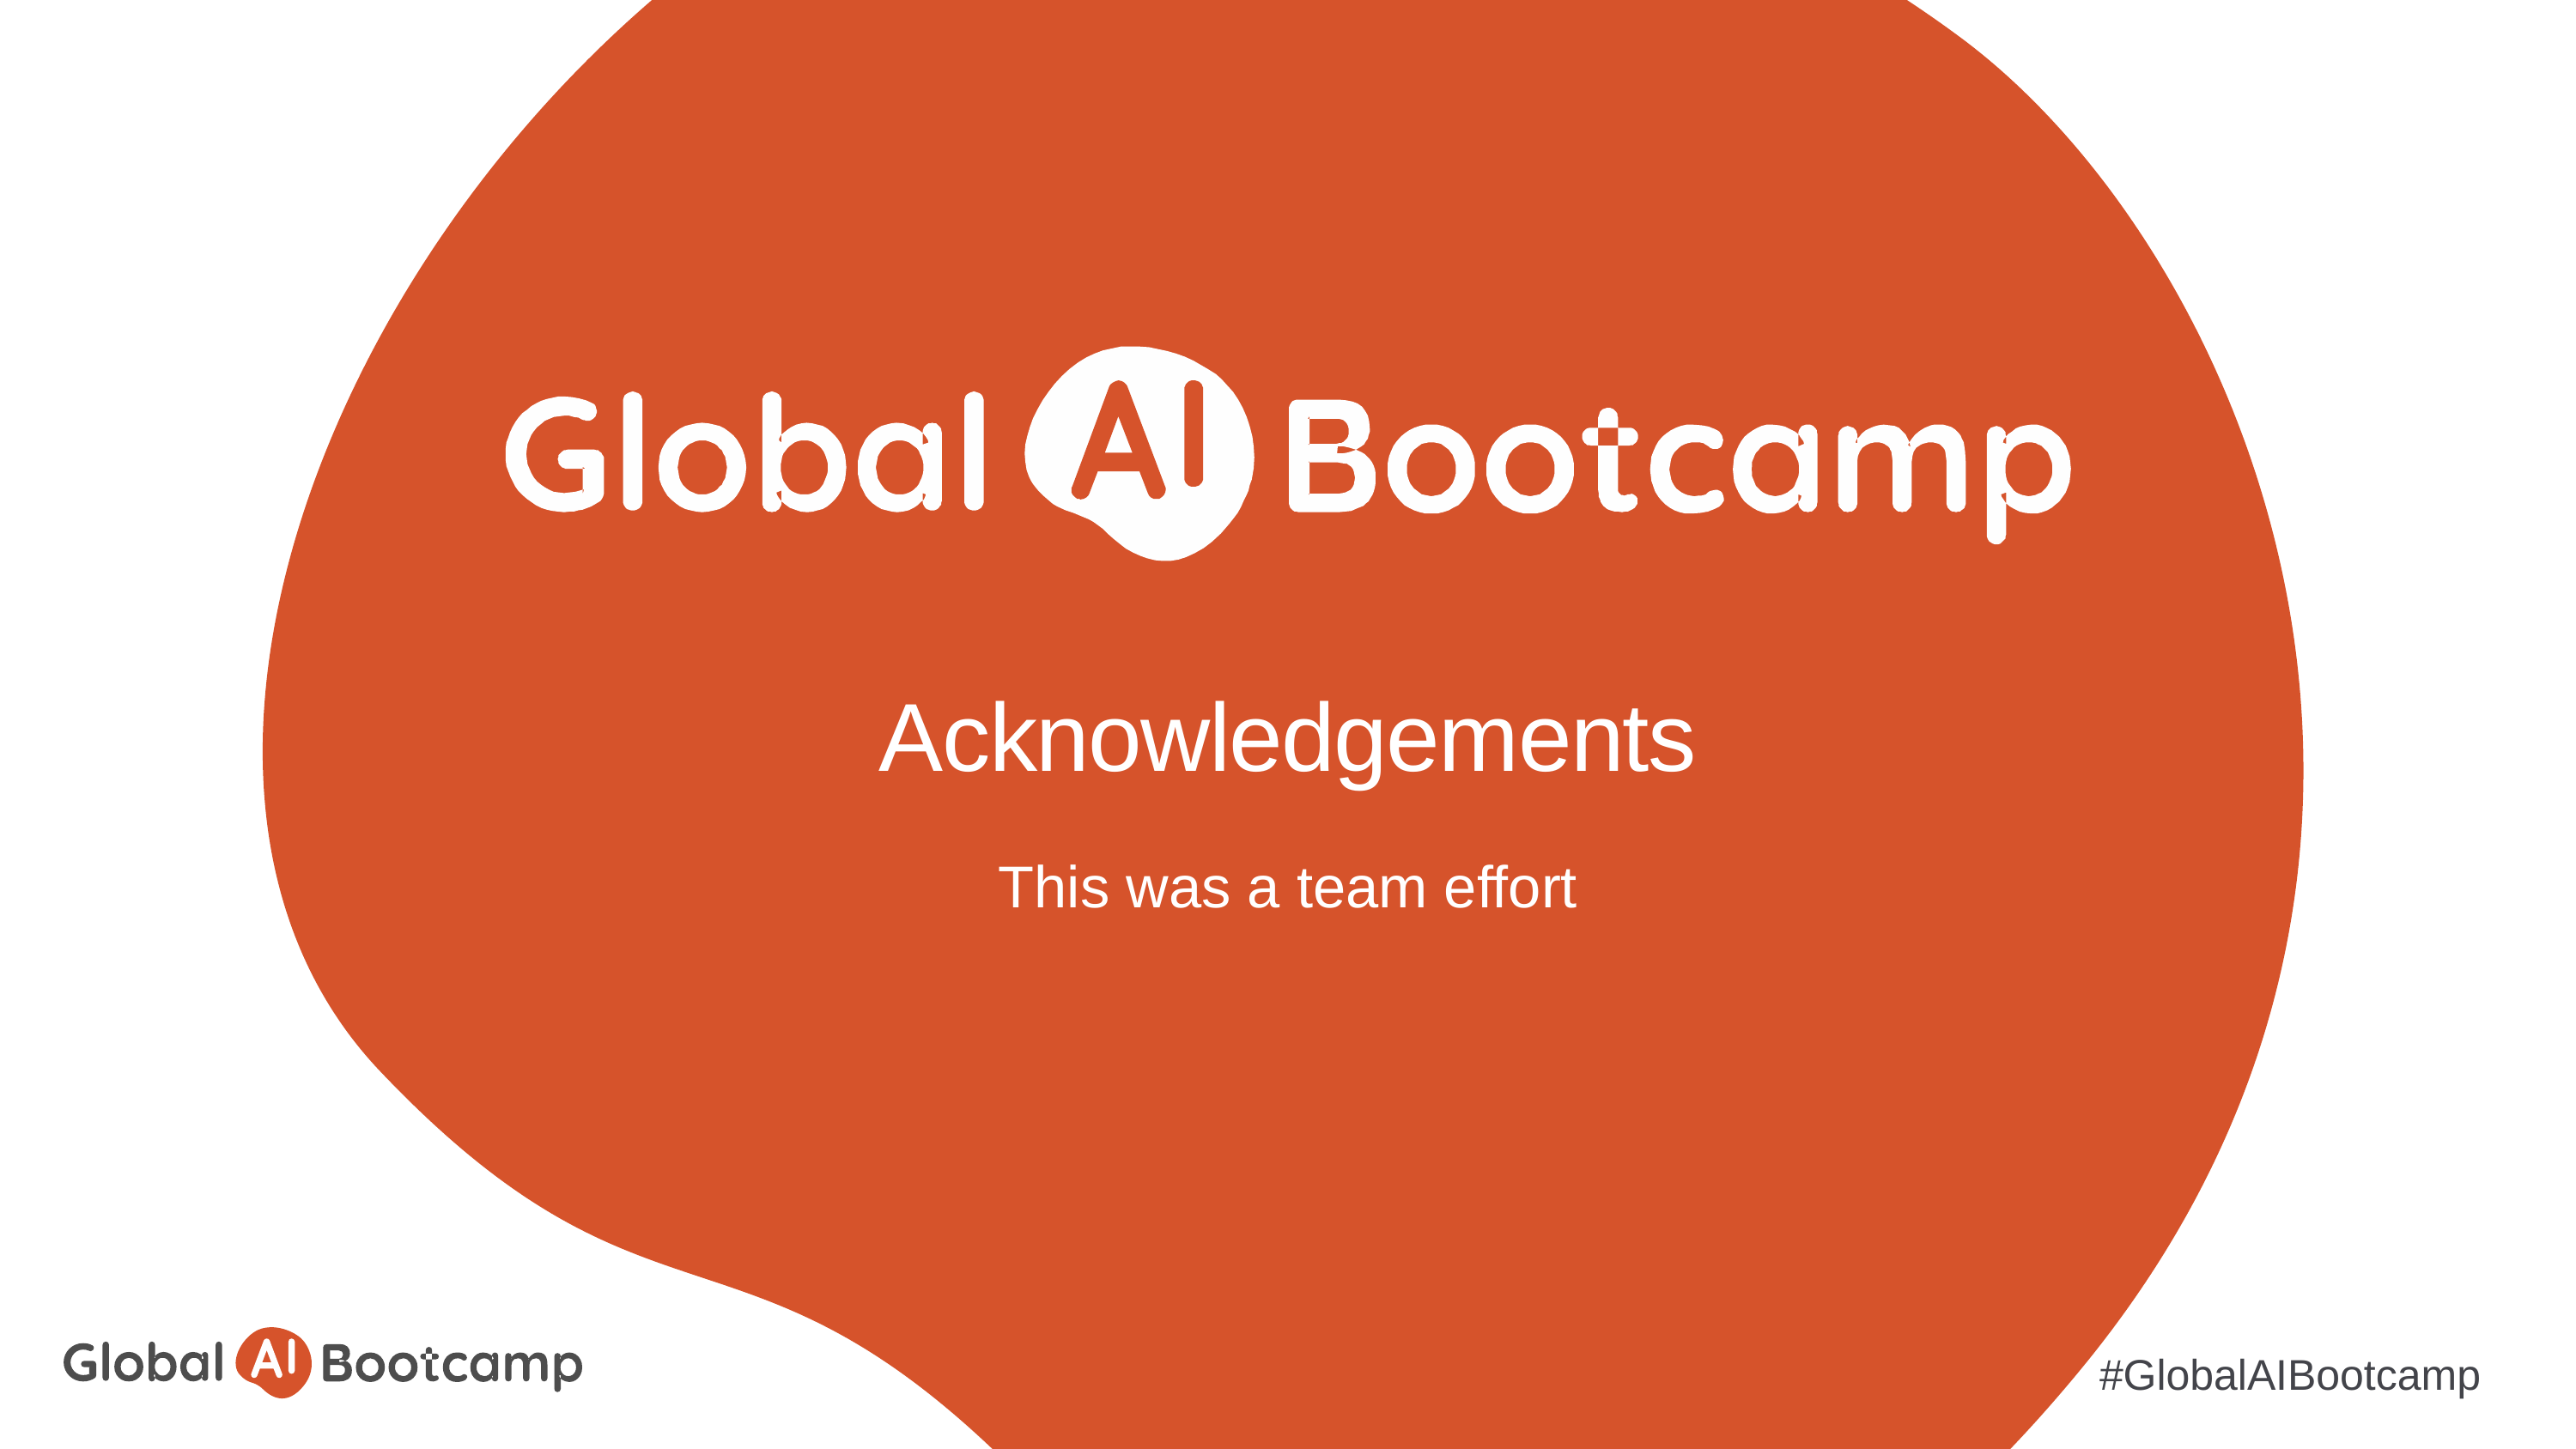

# Acknowledgements
This was a team effort